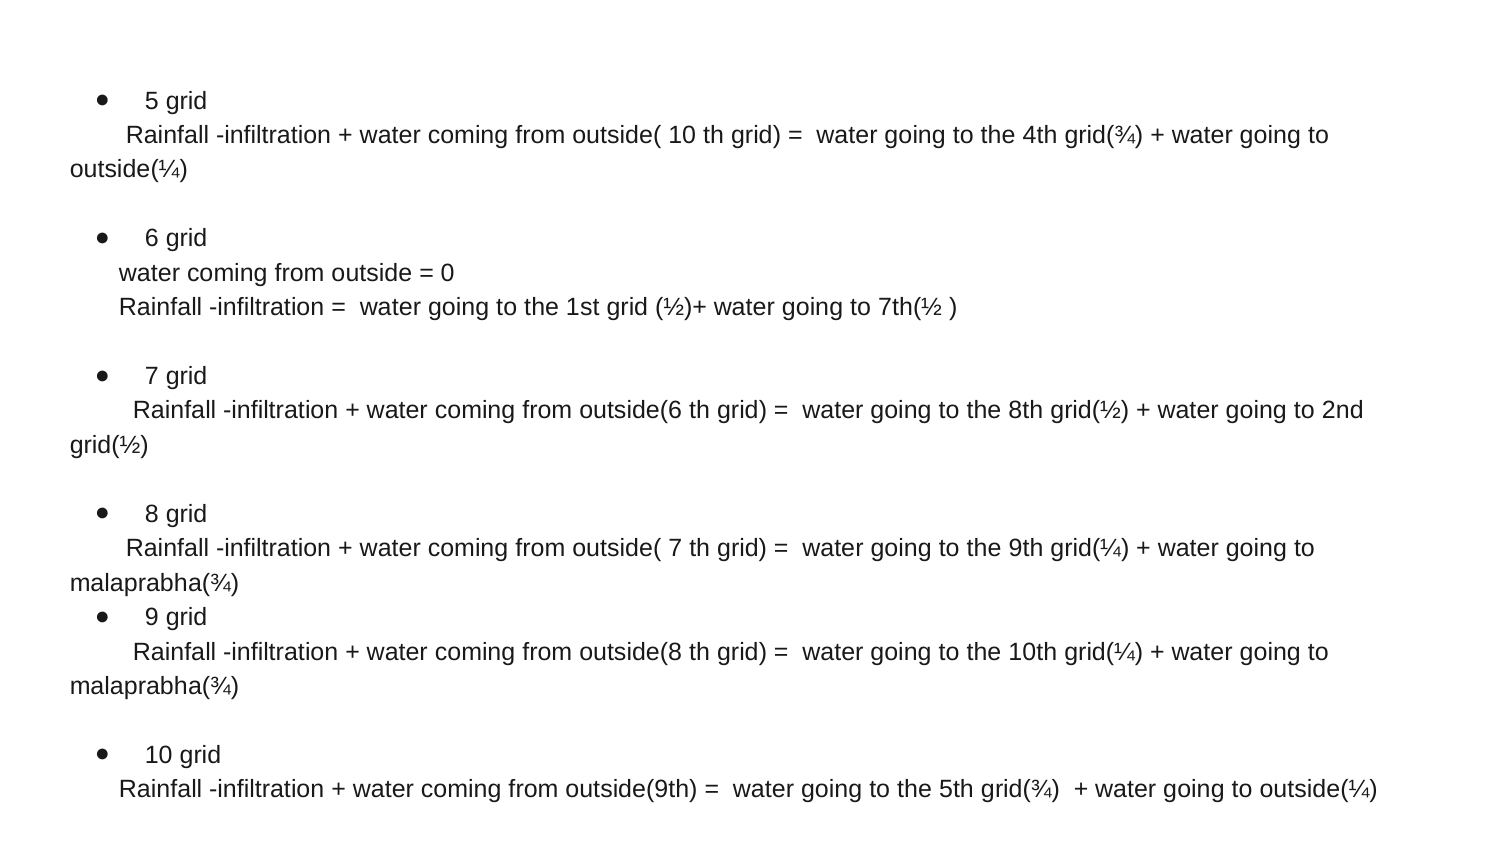

5 grid
        Rainfall -infiltration + water coming from outside( 10 th grid) =  water going to the 4th grid(¾) + water going to outside(¼)

6 grid
       water coming from outside = 0
       Rainfall -infiltration =  water going to the 1st grid (½)+ water going to 7th(½ )

7 grid
         Rainfall -infiltration + water coming from outside(6 th grid) =  water going to the 8th grid(½) + water going to 2nd grid(½)

8 grid
        Rainfall -infiltration + water coming from outside( 7 th grid) =  water going to the 9th grid(¼) + water going to malaprabha(¾)
9 grid
         Rainfall -infiltration + water coming from outside(8 th grid) =  water going to the 10th grid(¼) + water going to malaprabha(¾)

10 grid
       Rainfall -infiltration + water coming from outside(9th) =  water going to the 5th grid(¾)  + water going to outside(¼)